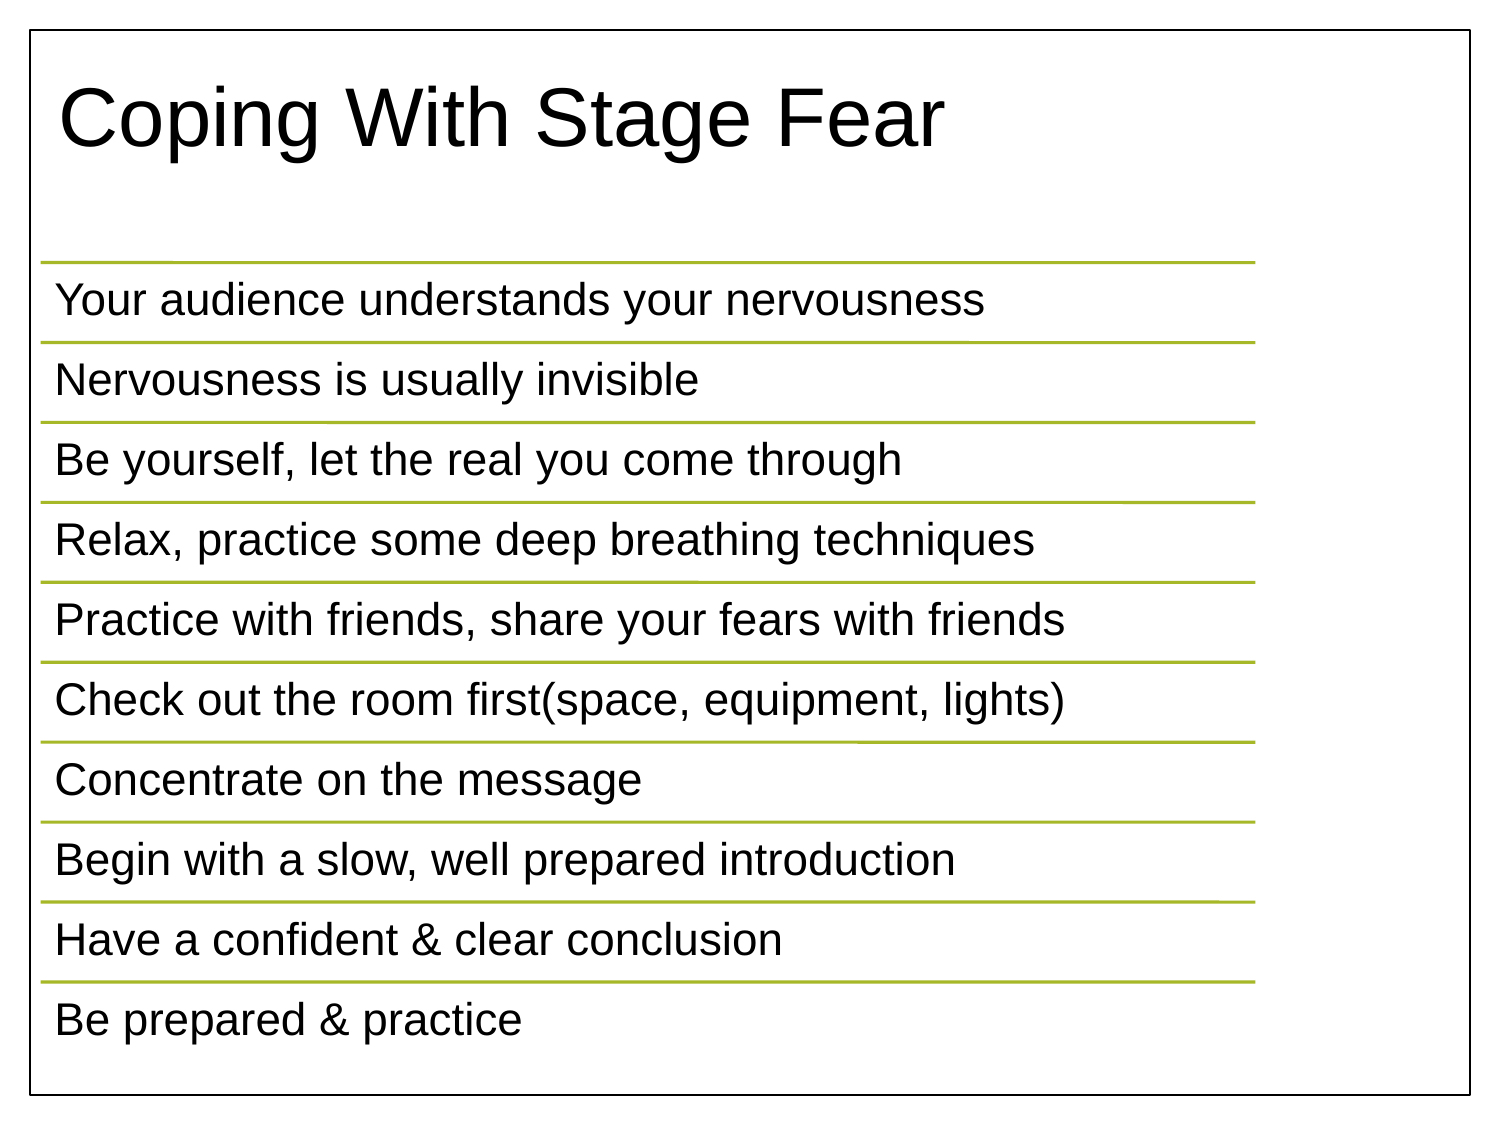

# Coping With Stage Fear
Your audience understands your nervousness
Nervousness is usually invisible
Be yourself, let the real you come through
Relax, practice some deep breathing techniques
Practice with friends, share your fears with friends
Check out the room first(space, equipment, lights)
Concentrate on the message
Begin with a slow, well prepared introduction
Have a confident & clear conclusion
Be prepared & practice